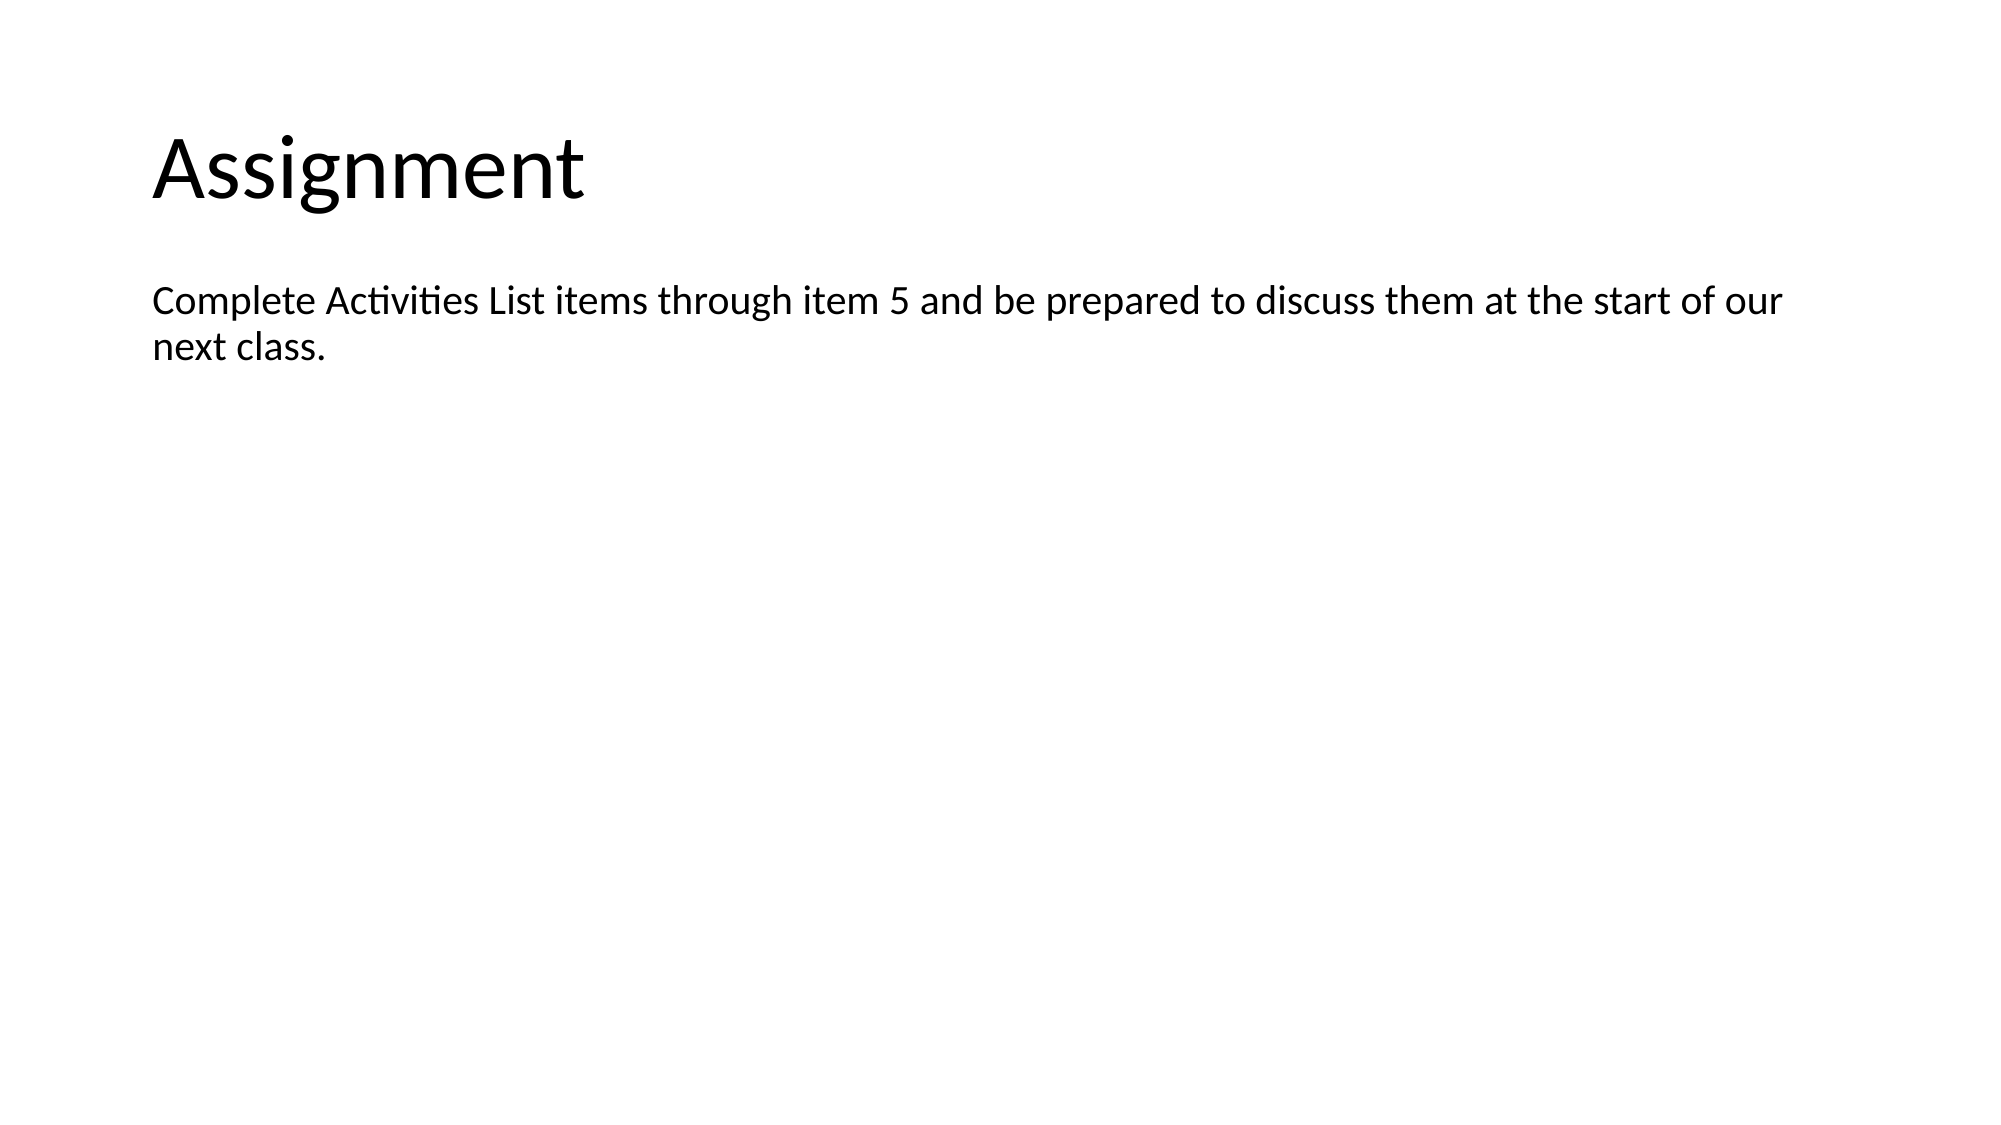

# Assignment
Complete Activities List items through item 5 and be prepared to discuss them at the start of our next class.